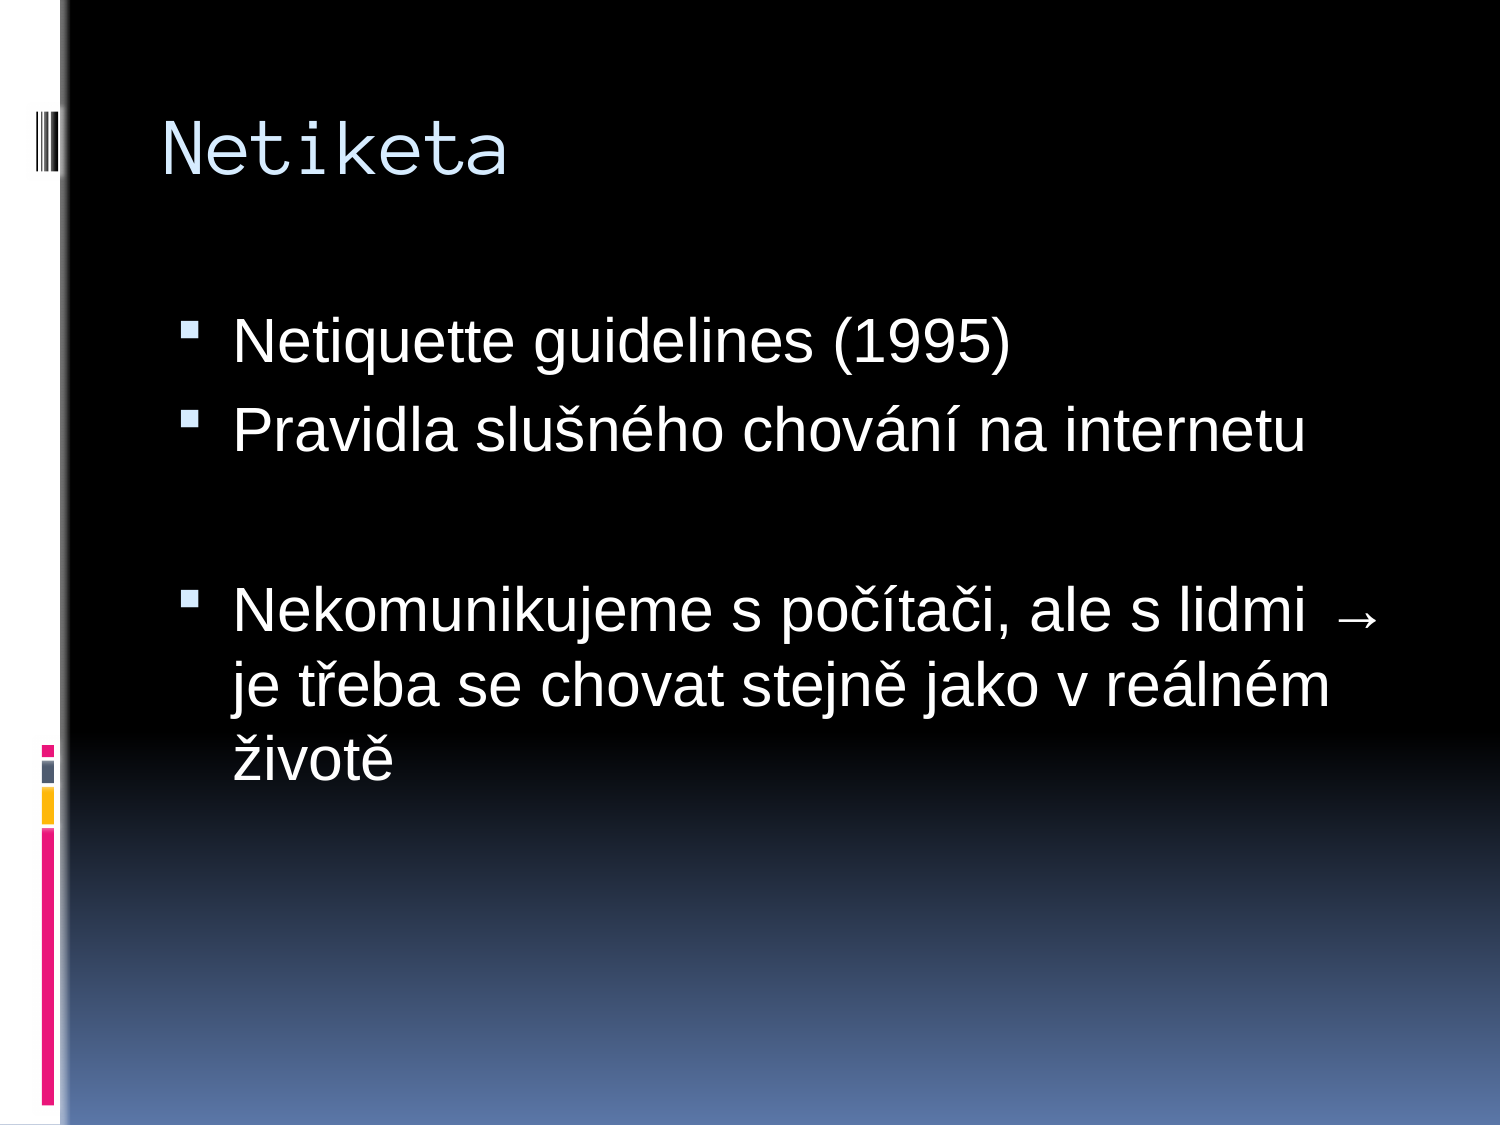

# Netiketa
Netiquette guidelines (1995)
Pravidla slušného chování na internetu

Nekomunikujeme s počítači, ale s lidmi → je třeba se chovat stejně jako v reálném životě